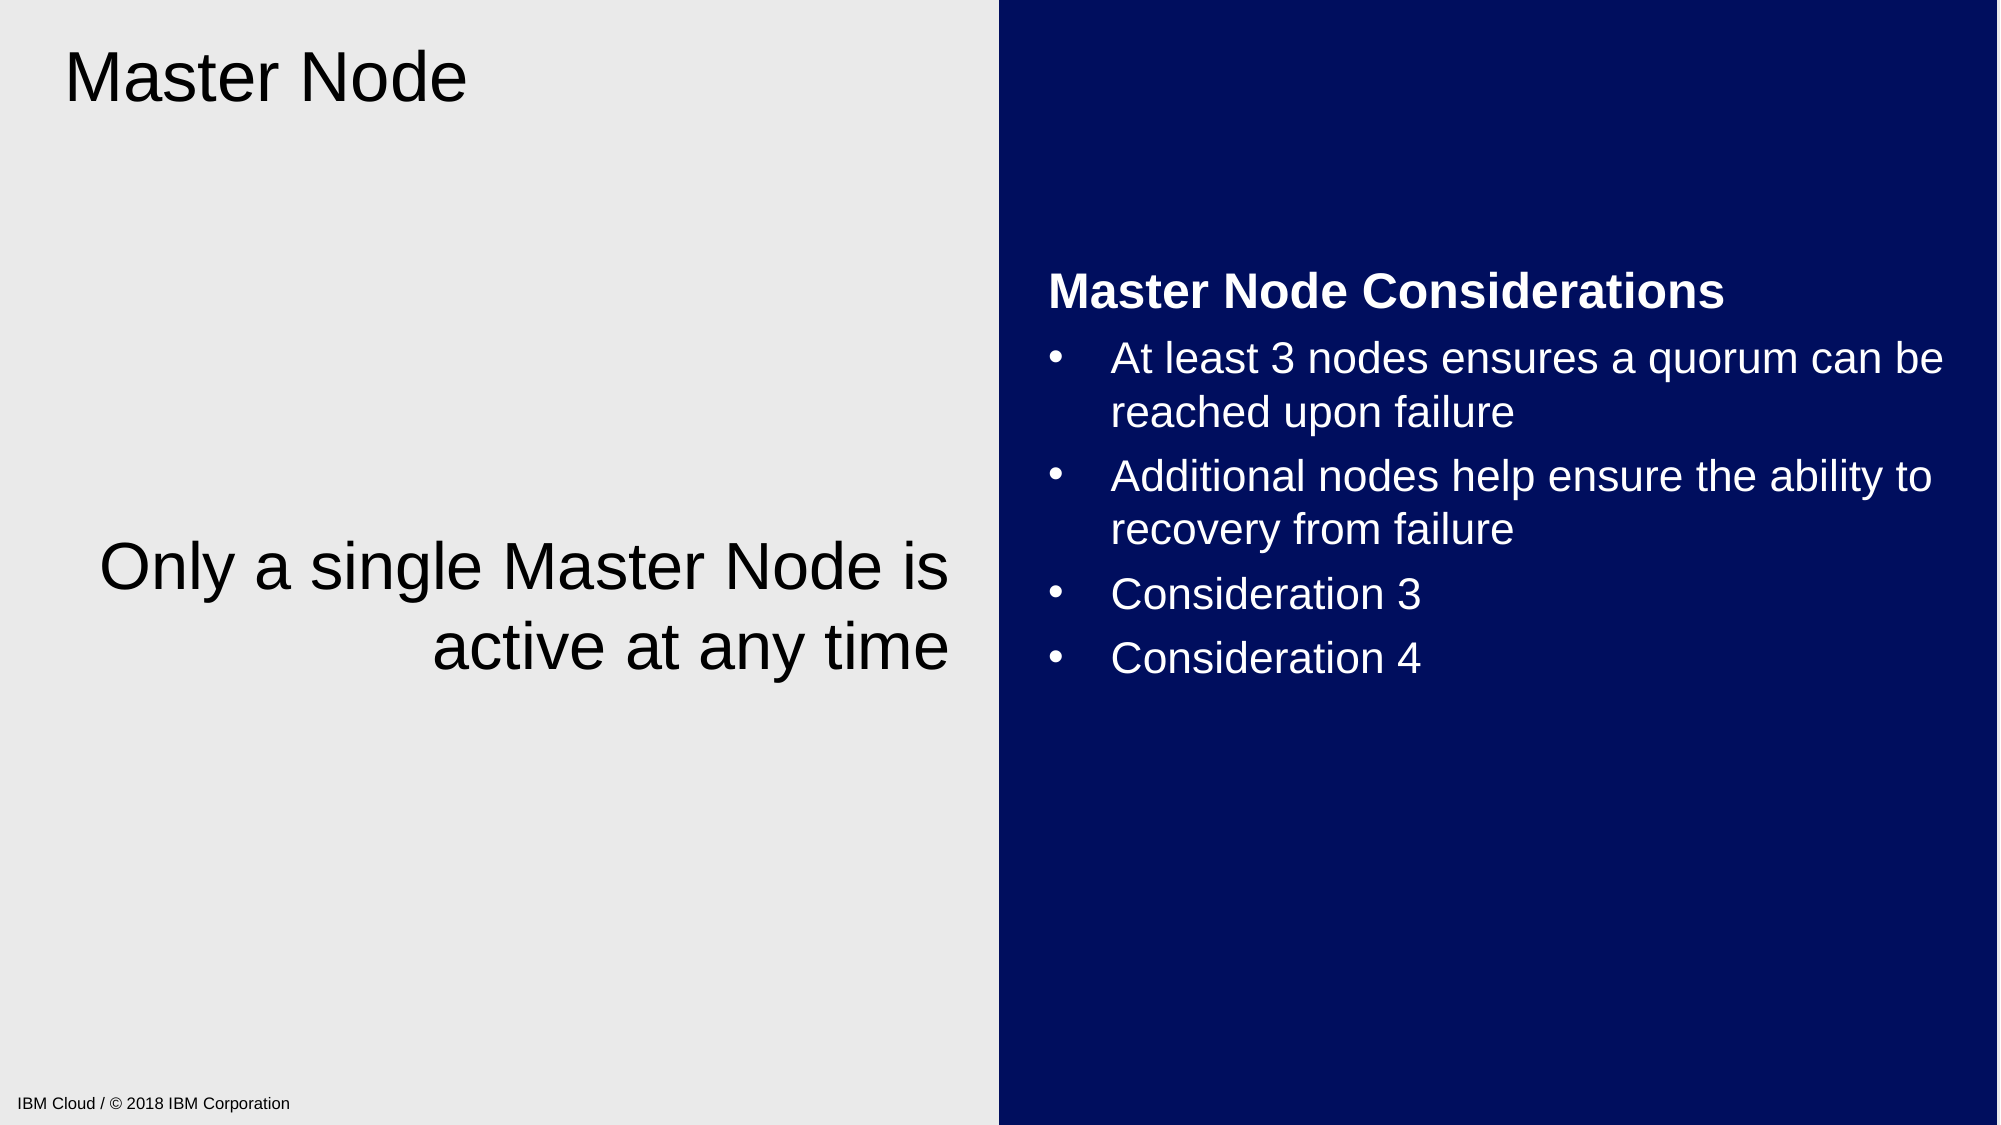

Master Node
Master Node Considerations
At least 3 nodes ensures a quorum can be reached upon failure
Additional nodes help ensure the ability to recovery from failure
Consideration 3
Consideration 4

Only a single Master Node is active at any time
IBM Cloud / © 2018 IBM Corporation